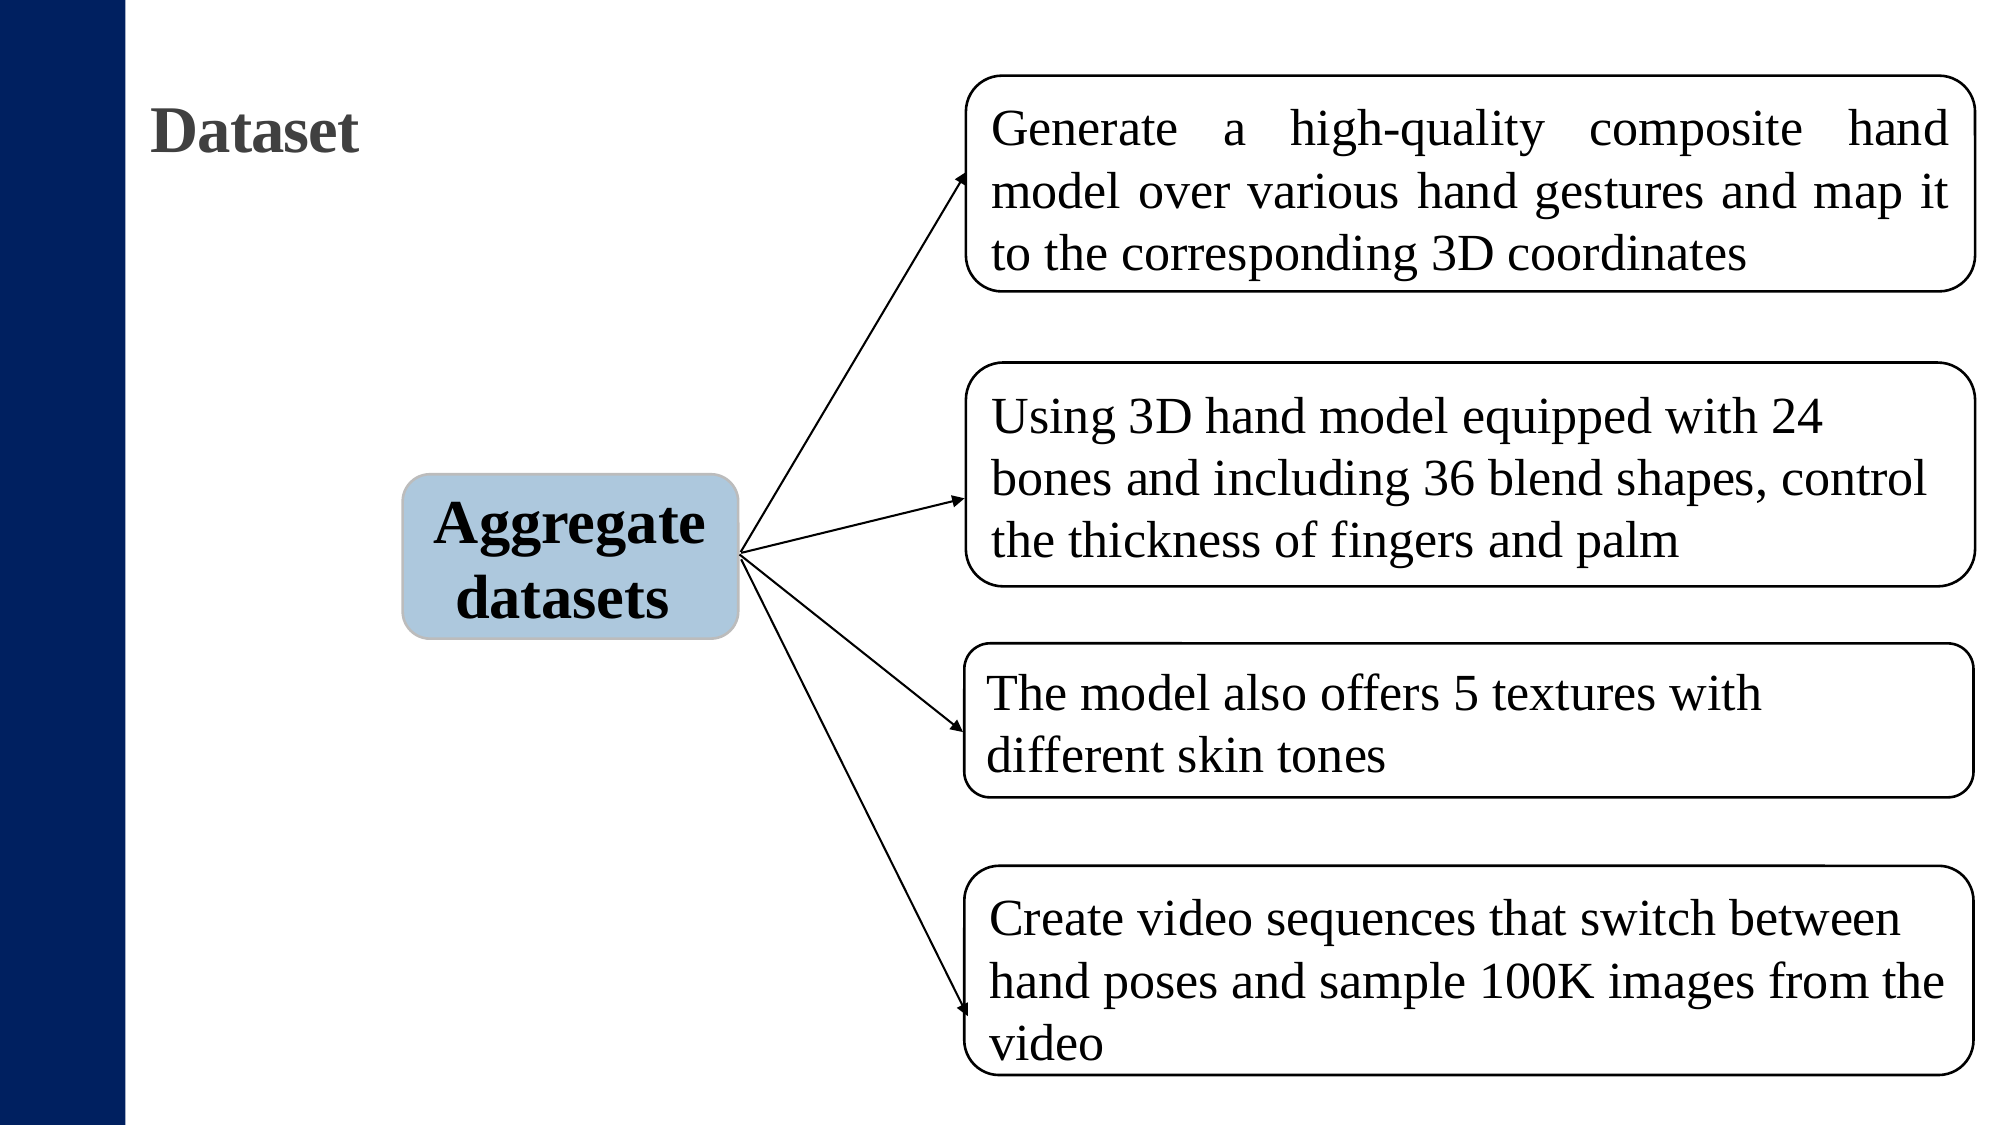

# Dataset
Generate a high-quality composite hand model over various hand gestures and map it to the corresponding 3D coordinates
Using 3D hand model equipped with 24 bones and including 36 blend shapes, control the thickness of fingers and palm
Aggregate datasets
The model also offers 5 textures with different skin tones
Create video sequences that switch between hand poses and sample 100K images from the video